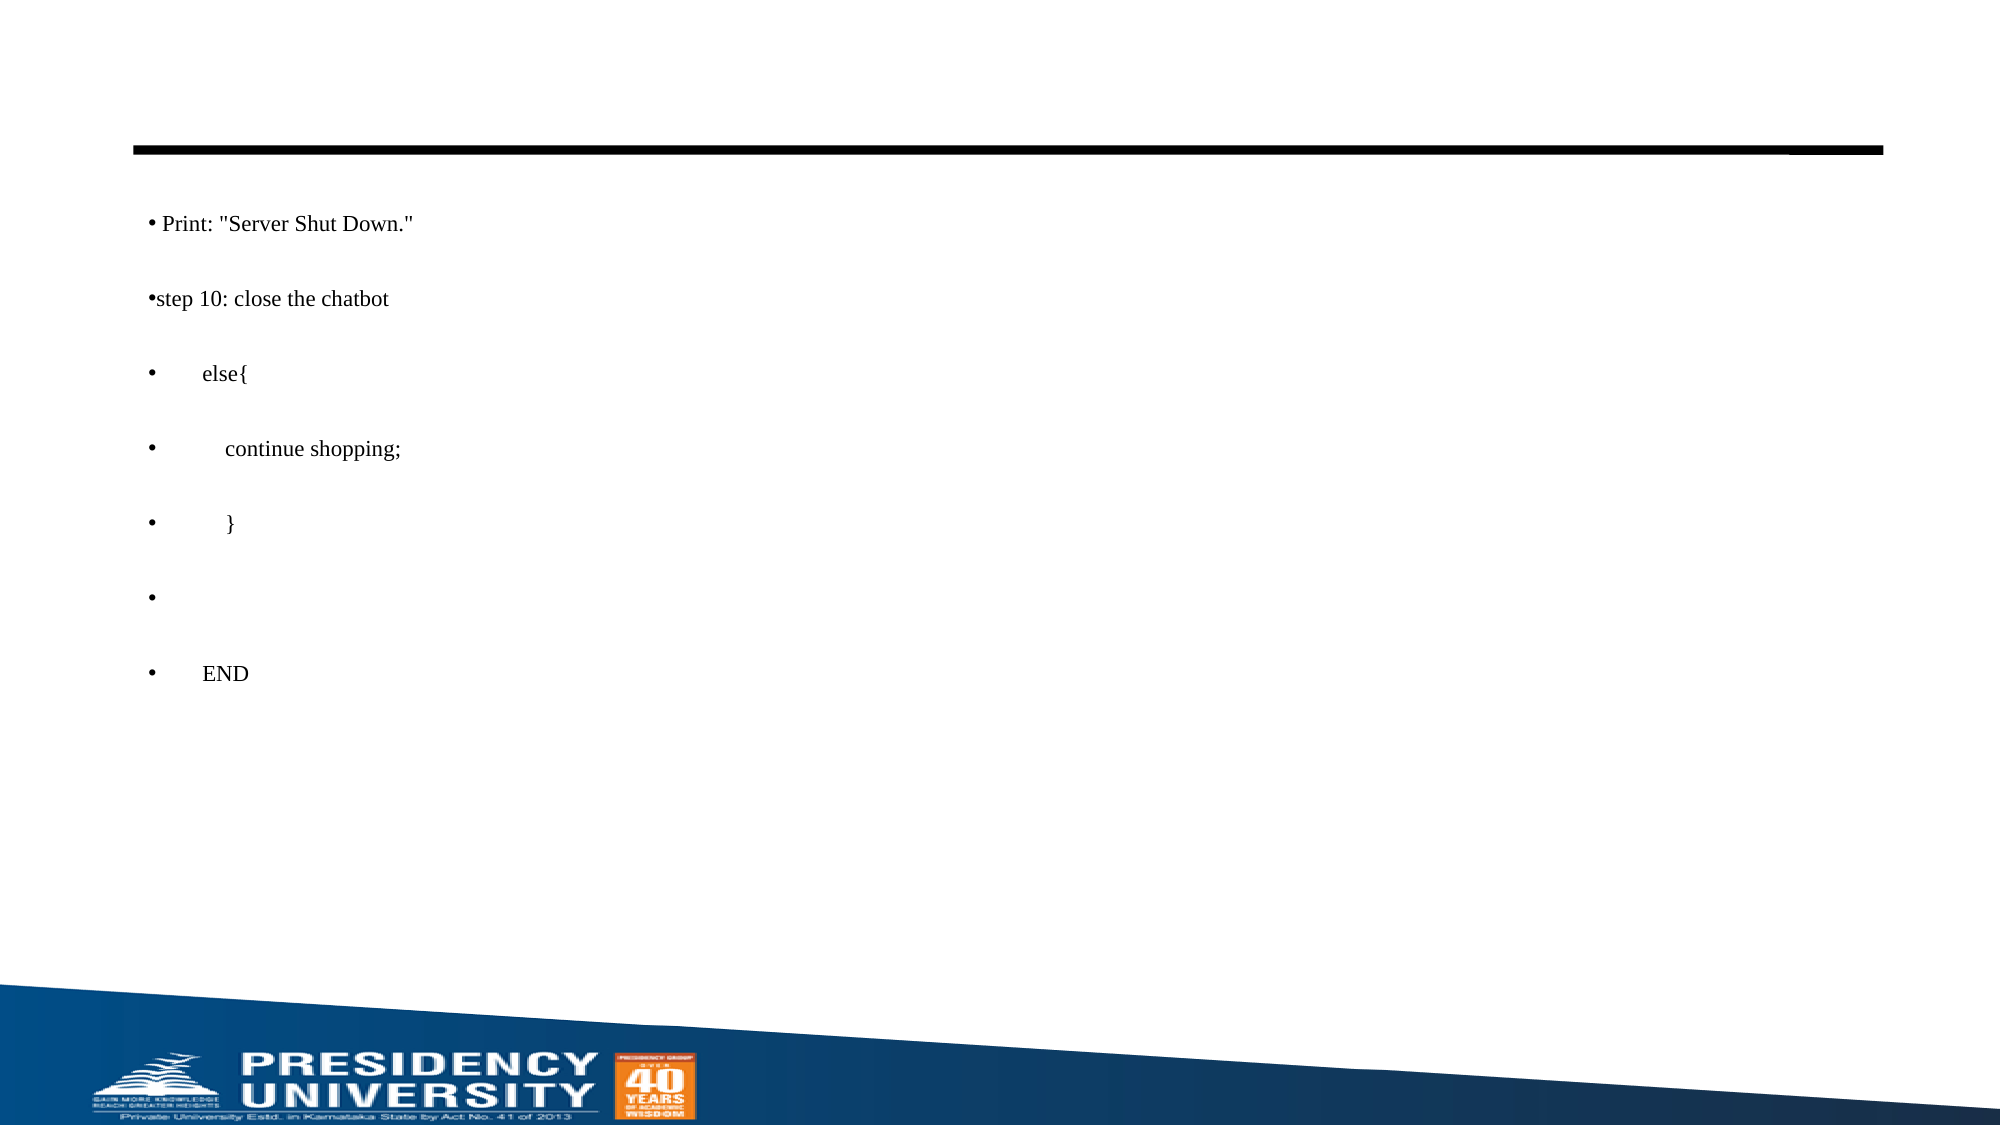

#
 Print: "Server Shut Down."
step 10: close the chatbot
        else{
            continue shopping;
            }

        END